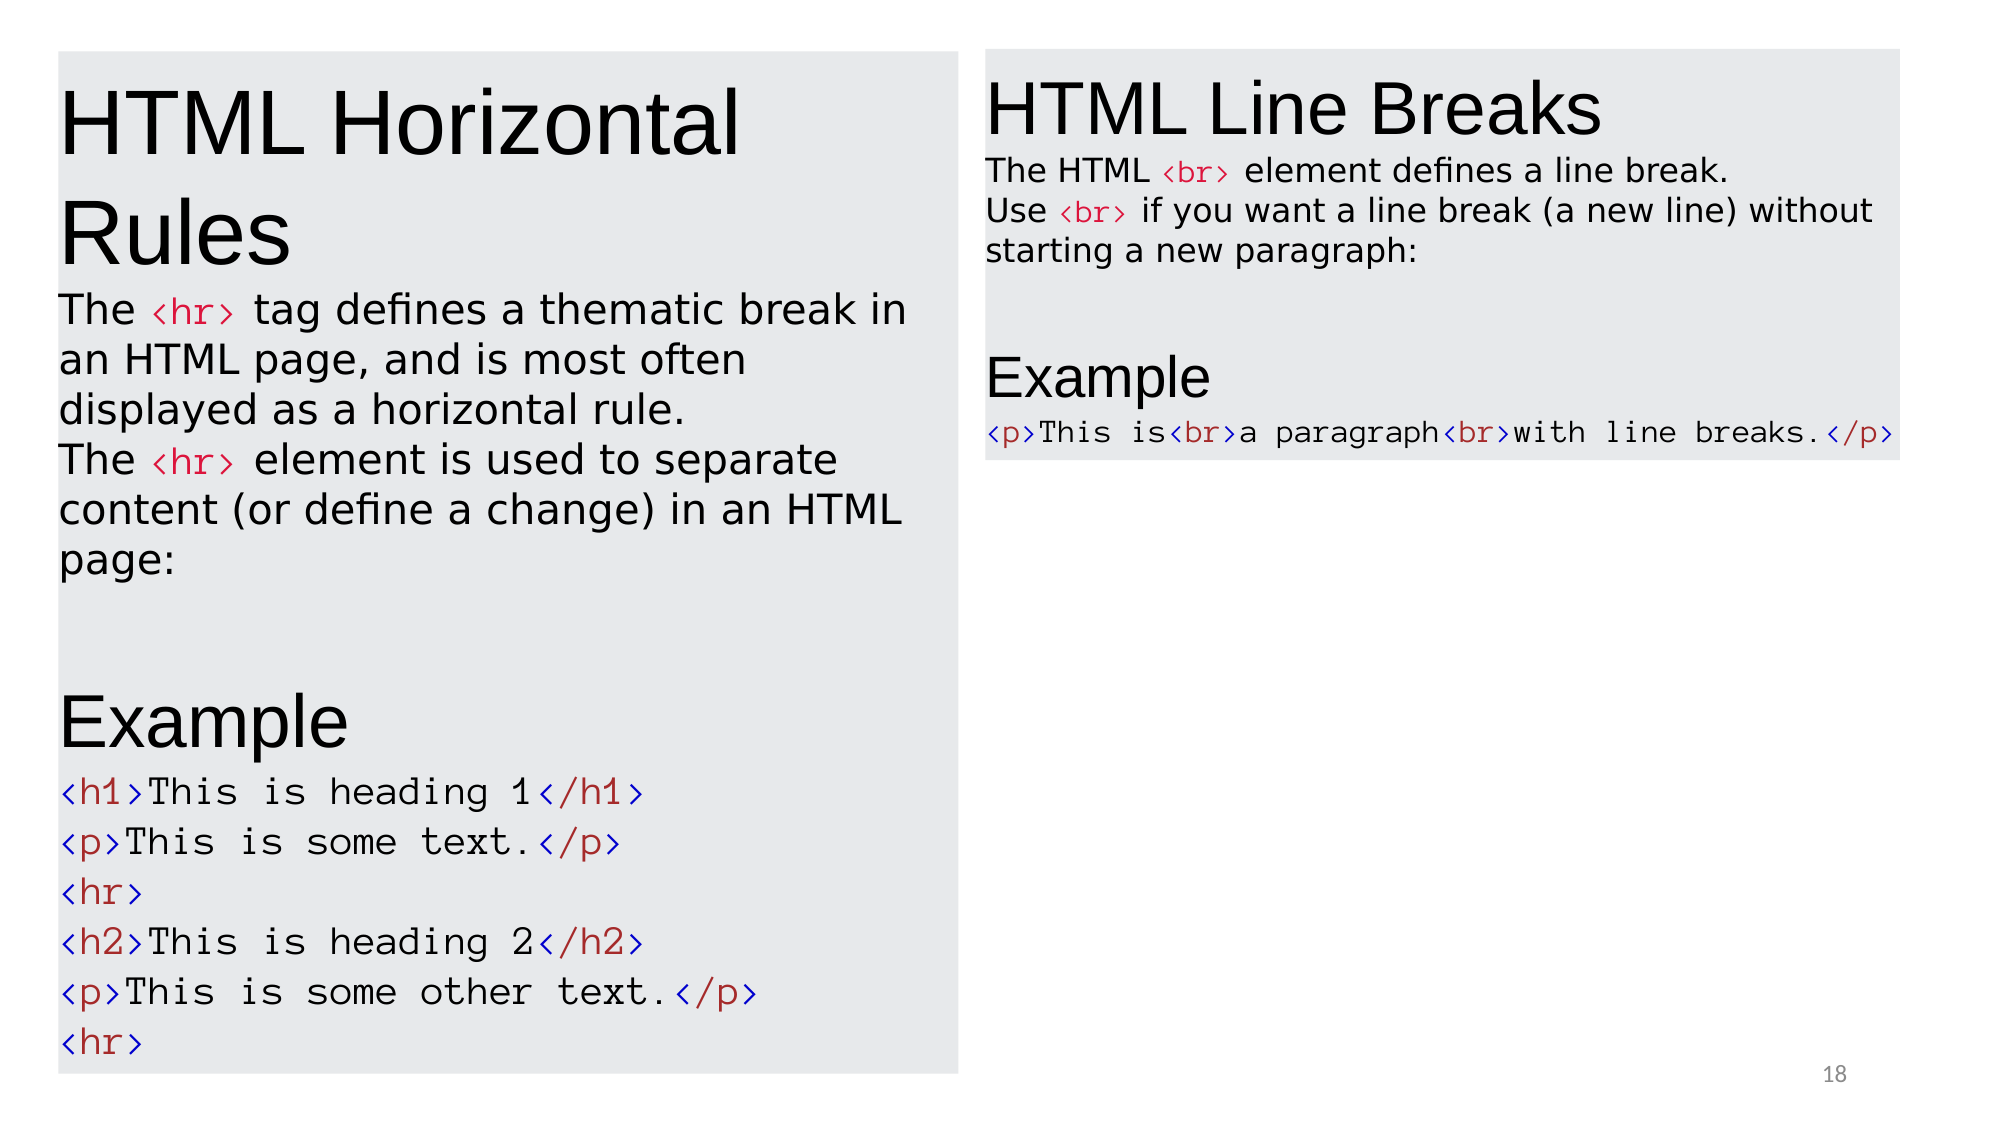

HTML Horizontal Rules
The <hr> tag defines a thematic break in an HTML page, and is most often displayed as a horizontal rule.
The <hr> element is used to separate content (or define a change) in an HTML page:

Example
<h1>This is heading 1</h1>
<p>This is some text.</p>
<hr>
<h2>This is heading 2</h2>
<p>This is some other text.</p>
<hr>
HTML Line Breaks
The HTML <br> element defines a line break.
Use <br> if you want a line break (a new line) without starting a new paragraph:

Example
<p>This is<br>a paragraph<br>with line breaks.</p>

18